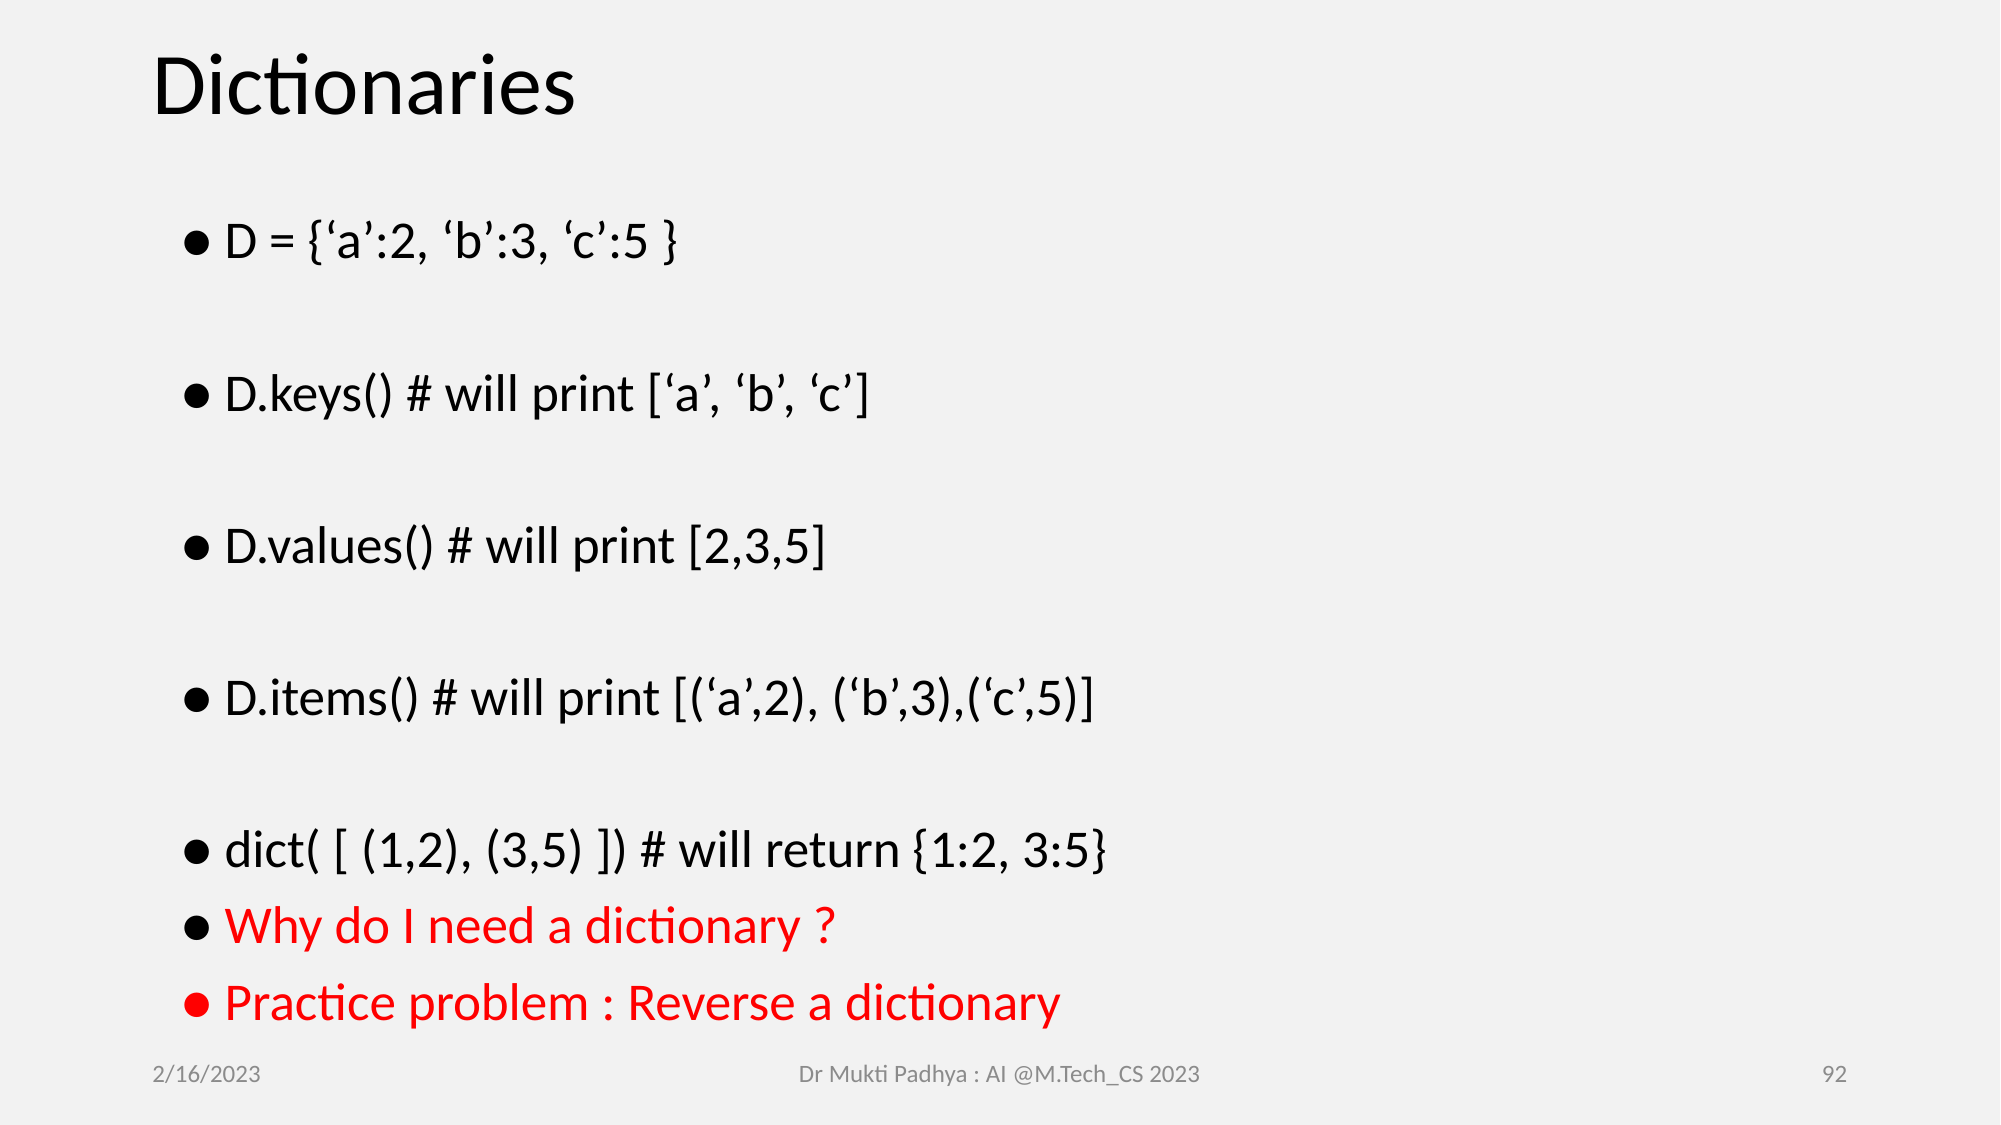

# Dictionaries
● D = {‘a’:2, ‘b’:3, ‘c’:5 }

● D.keys() # will print [‘a’, ‘b’, ‘c’]

● D.values() # will print [2,3,5]

● D.items() # will print [(‘a’,2), (‘b’,3),(‘c’,5)]

● dict( [ (1,2), (3,5) ]) # will return {1:2, 3:5}
● Why do I need a dictionary ?
● Practice problem : Reverse a dictionary
2/16/2023
Dr Mukti Padhya : AI @M.Tech_CS 2023
92